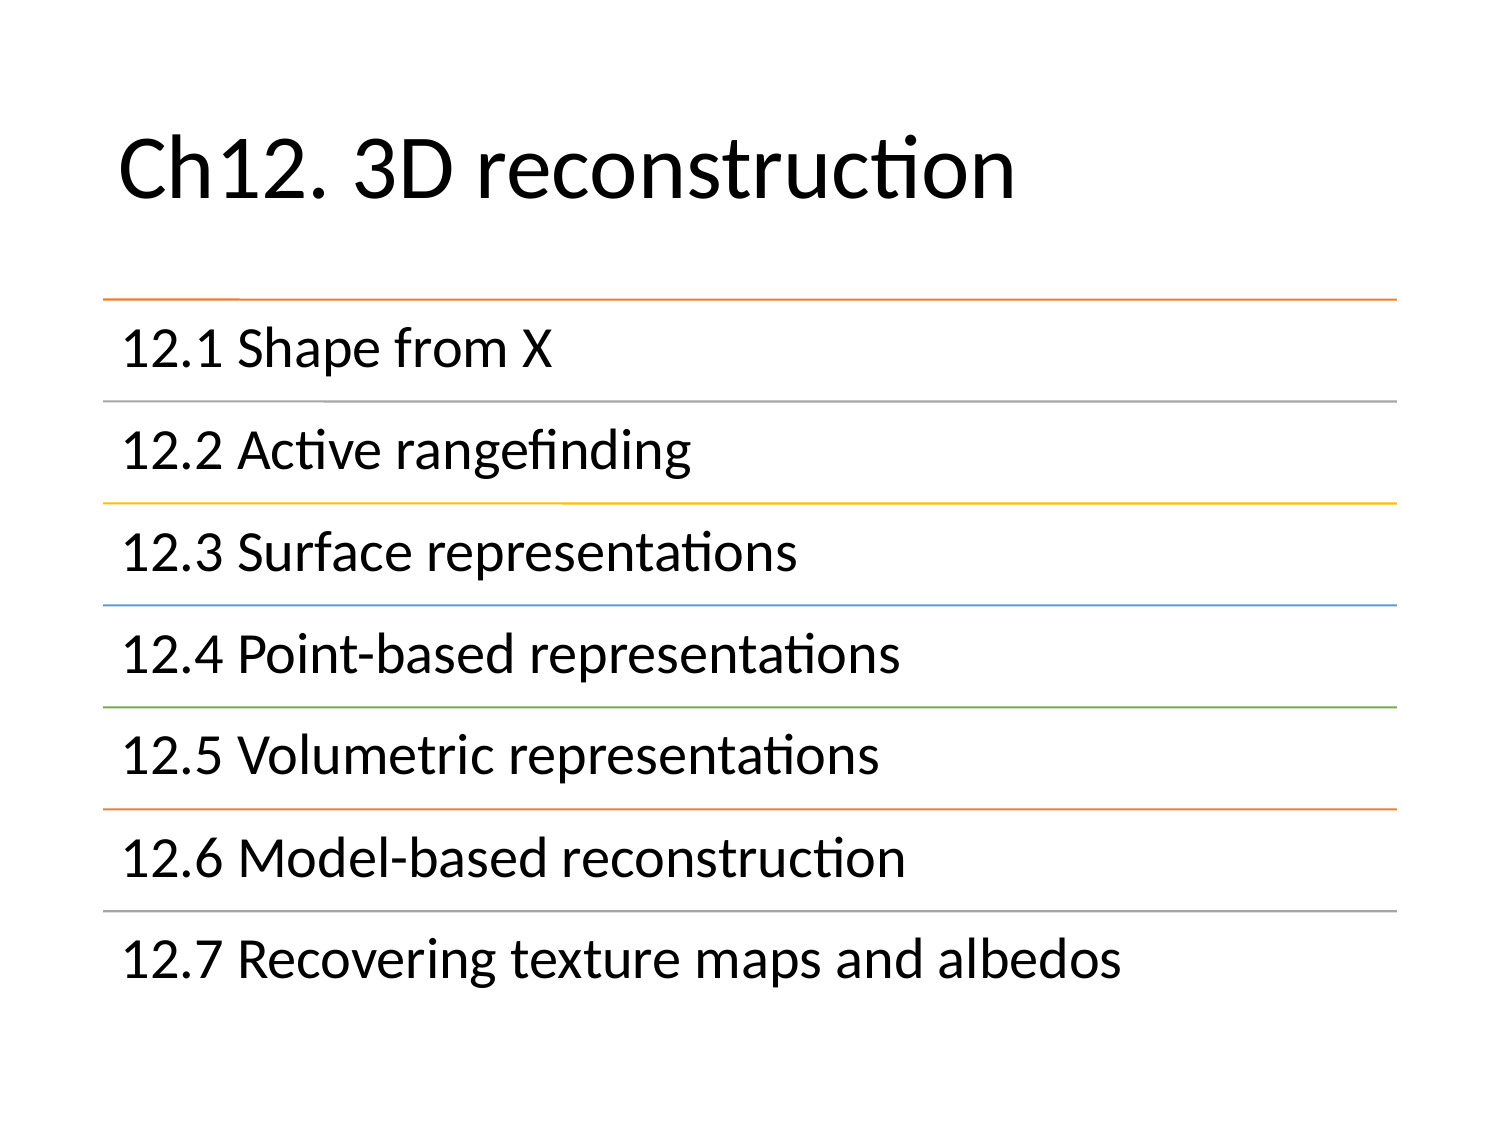

# Ch12. 3D reconstruction
12.1 Shape from X
12.2 Active rangefinding
12.3 Surface representations
12.4 Point-based representations
12.5 Volumetric representations
12.6 Model-based reconstruction
12.7 Recovering texture maps and albedos